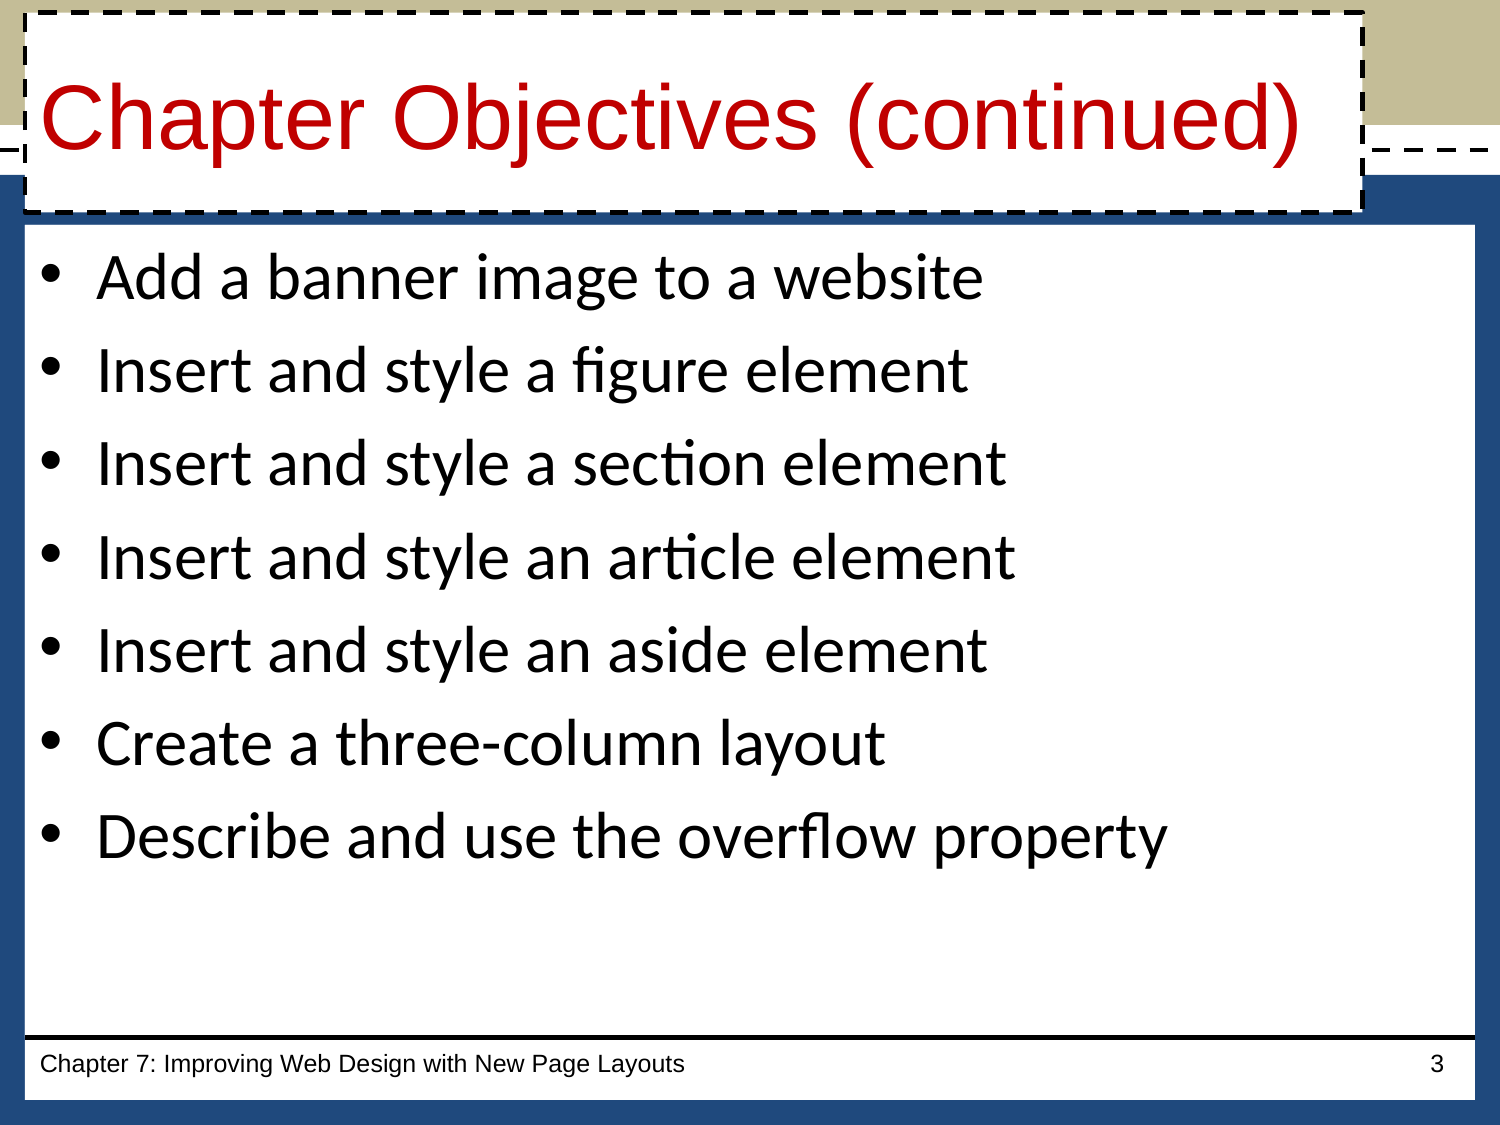

# Chapter Objectives (continued)
Add a banner image to a website
Insert and style a figure element
Insert and style a section element
Insert and style an article element
Insert and style an aside element
Create a three-column layout
Describe and use the overflow property
Chapter 7: Improving Web Design with New Page Layouts
3